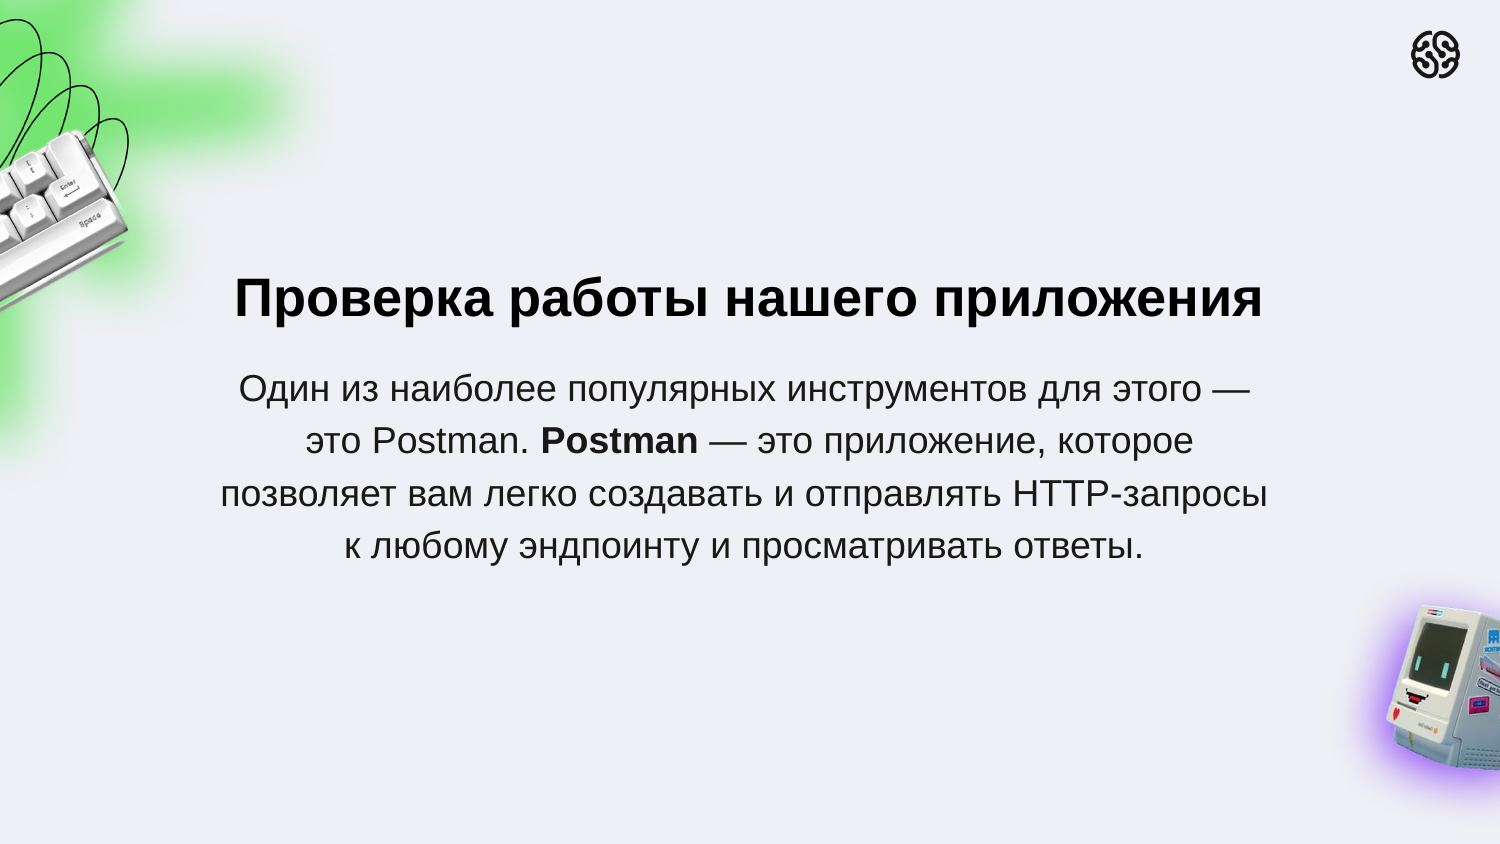

Проверка работы нашего приложения
Один из наиболее популярных инструментов для этого —
это Postman. Postman — это приложение, которое позволяет вам легко создавать и отправлять HTTP-запросы
к любому эндпоинту и просматривать ответы.